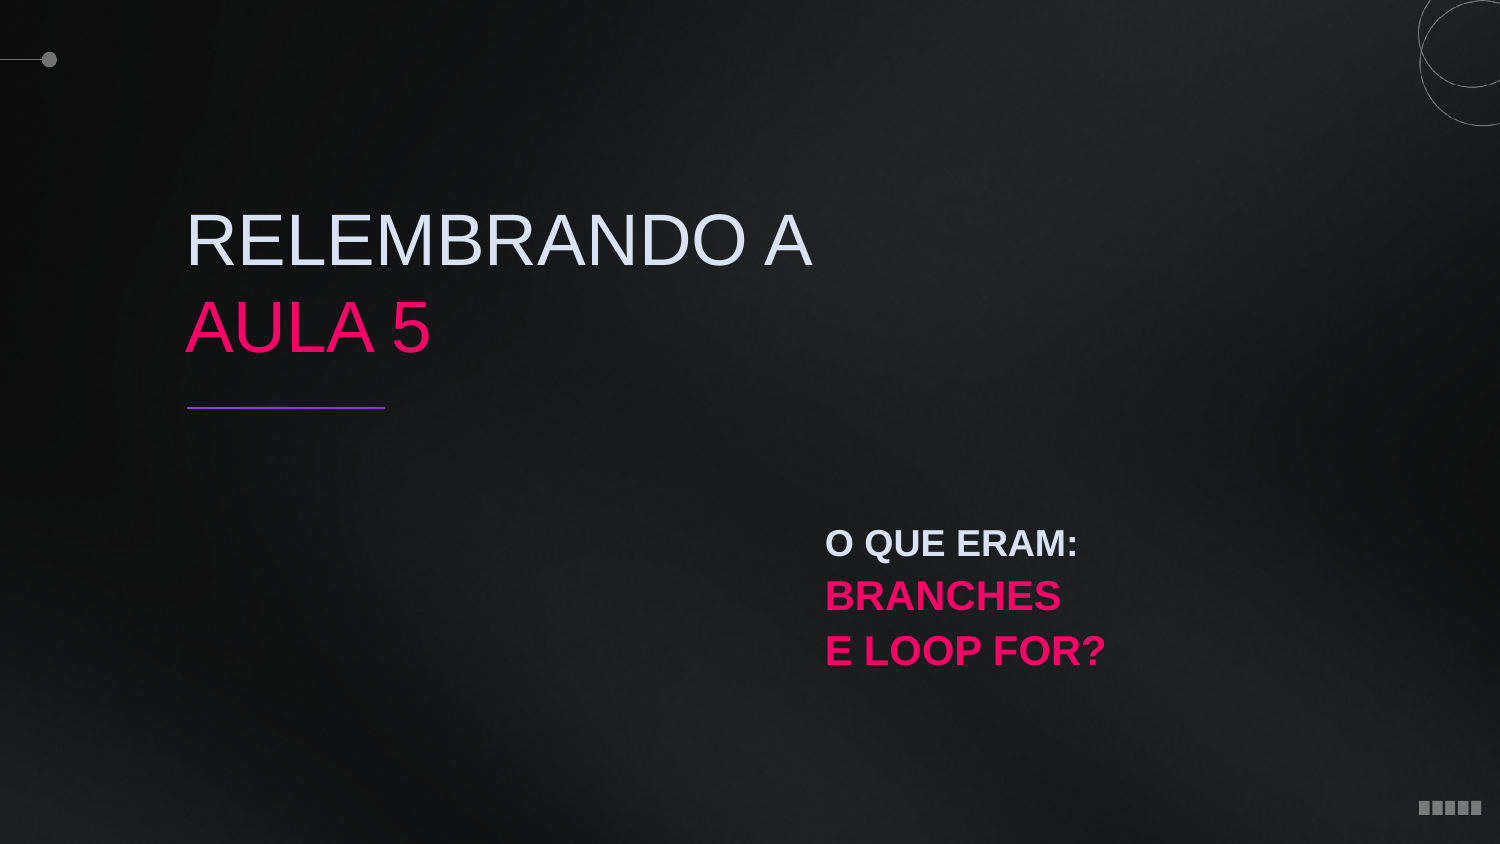

RELEMBRANDO A
AULA 5

O QUE ERAM:
BRANCHES
E LOOP FOR?